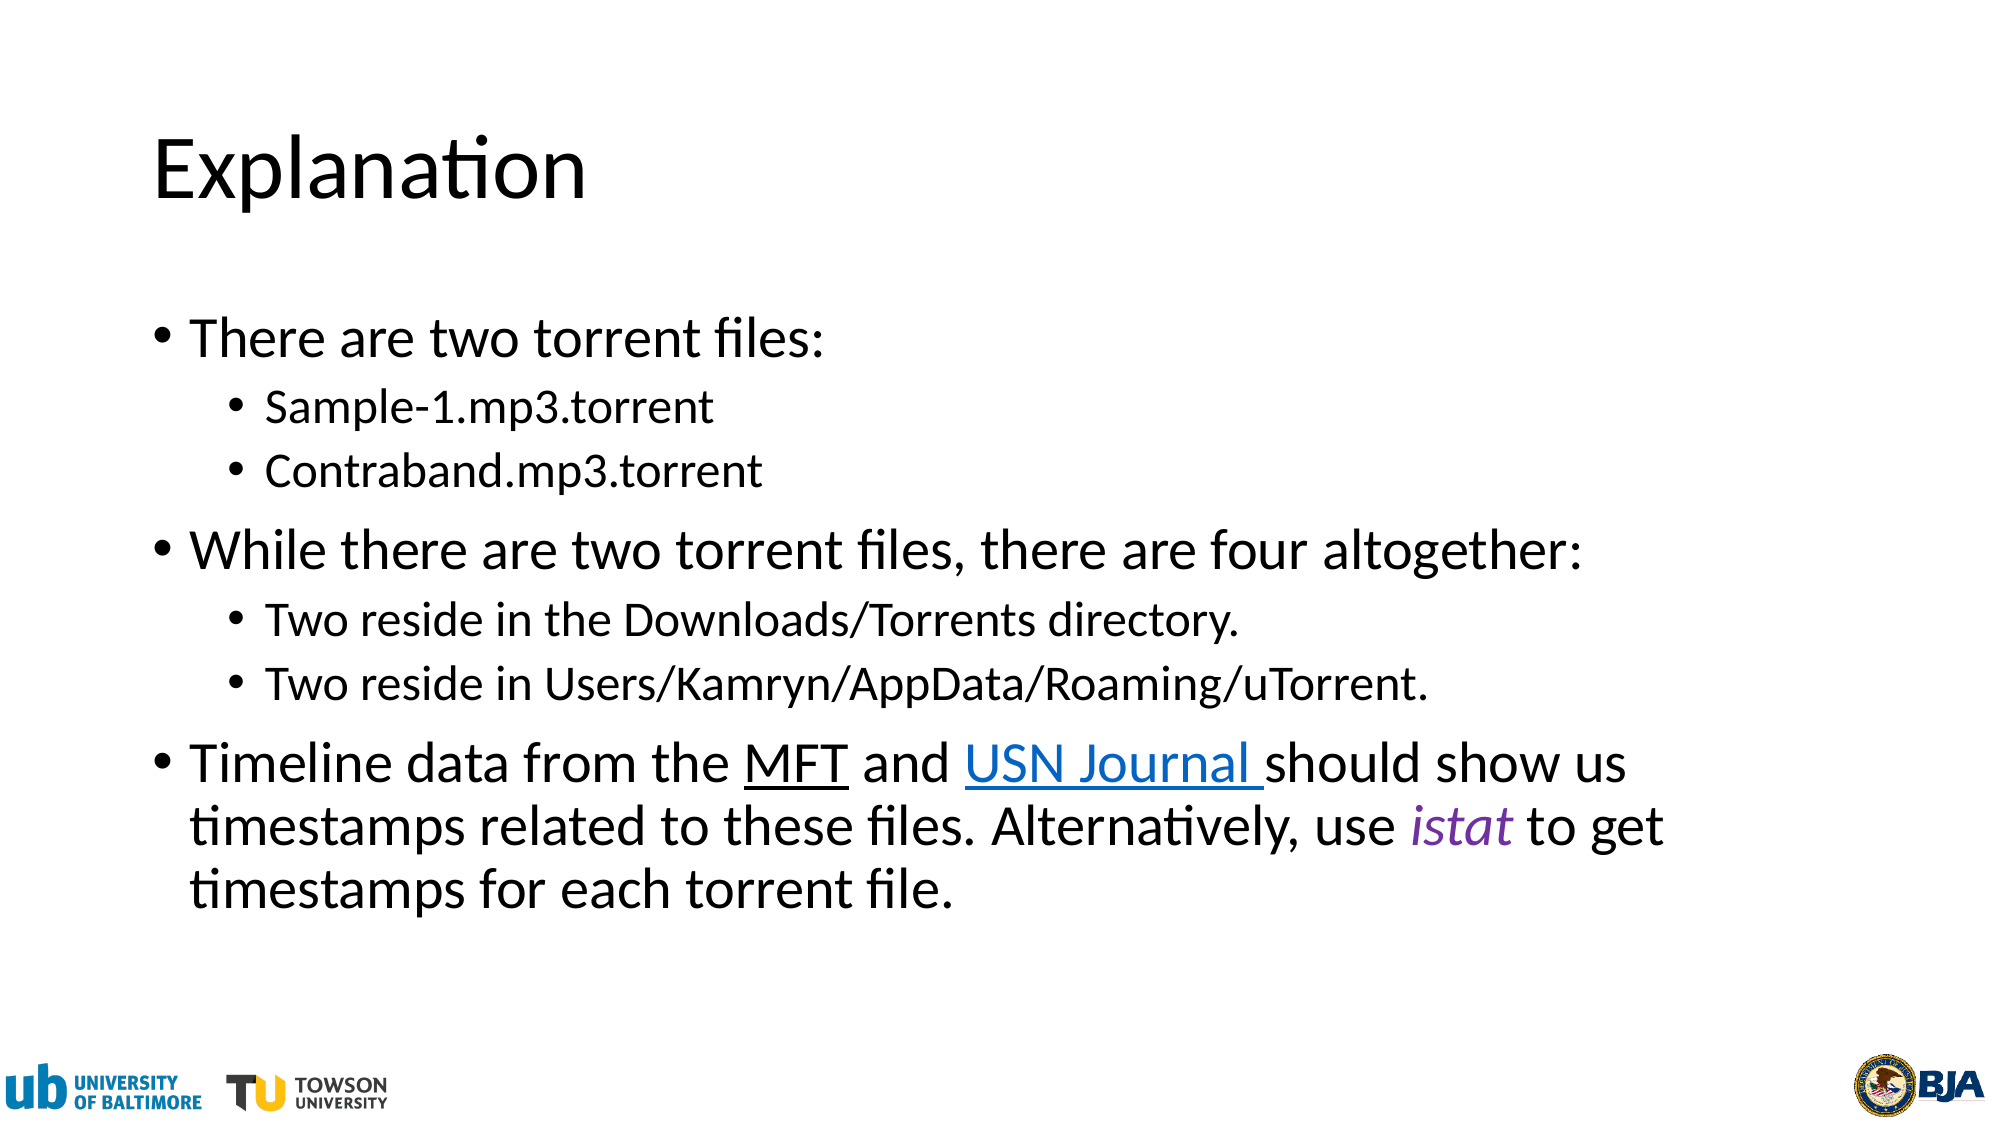

# Explanation
There are two torrent files:
Sample-1.mp3.torrent
Contraband.mp3.torrent
While there are two torrent files, there are four altogether:
Two reside in the Downloads/Torrents directory.
Two reside in Users/Kamryn/AppData/Roaming/uTorrent.
Timeline data from the MFT and USN Journal should show us timestamps related to these files. Alternatively, use istat to get timestamps for each torrent file.